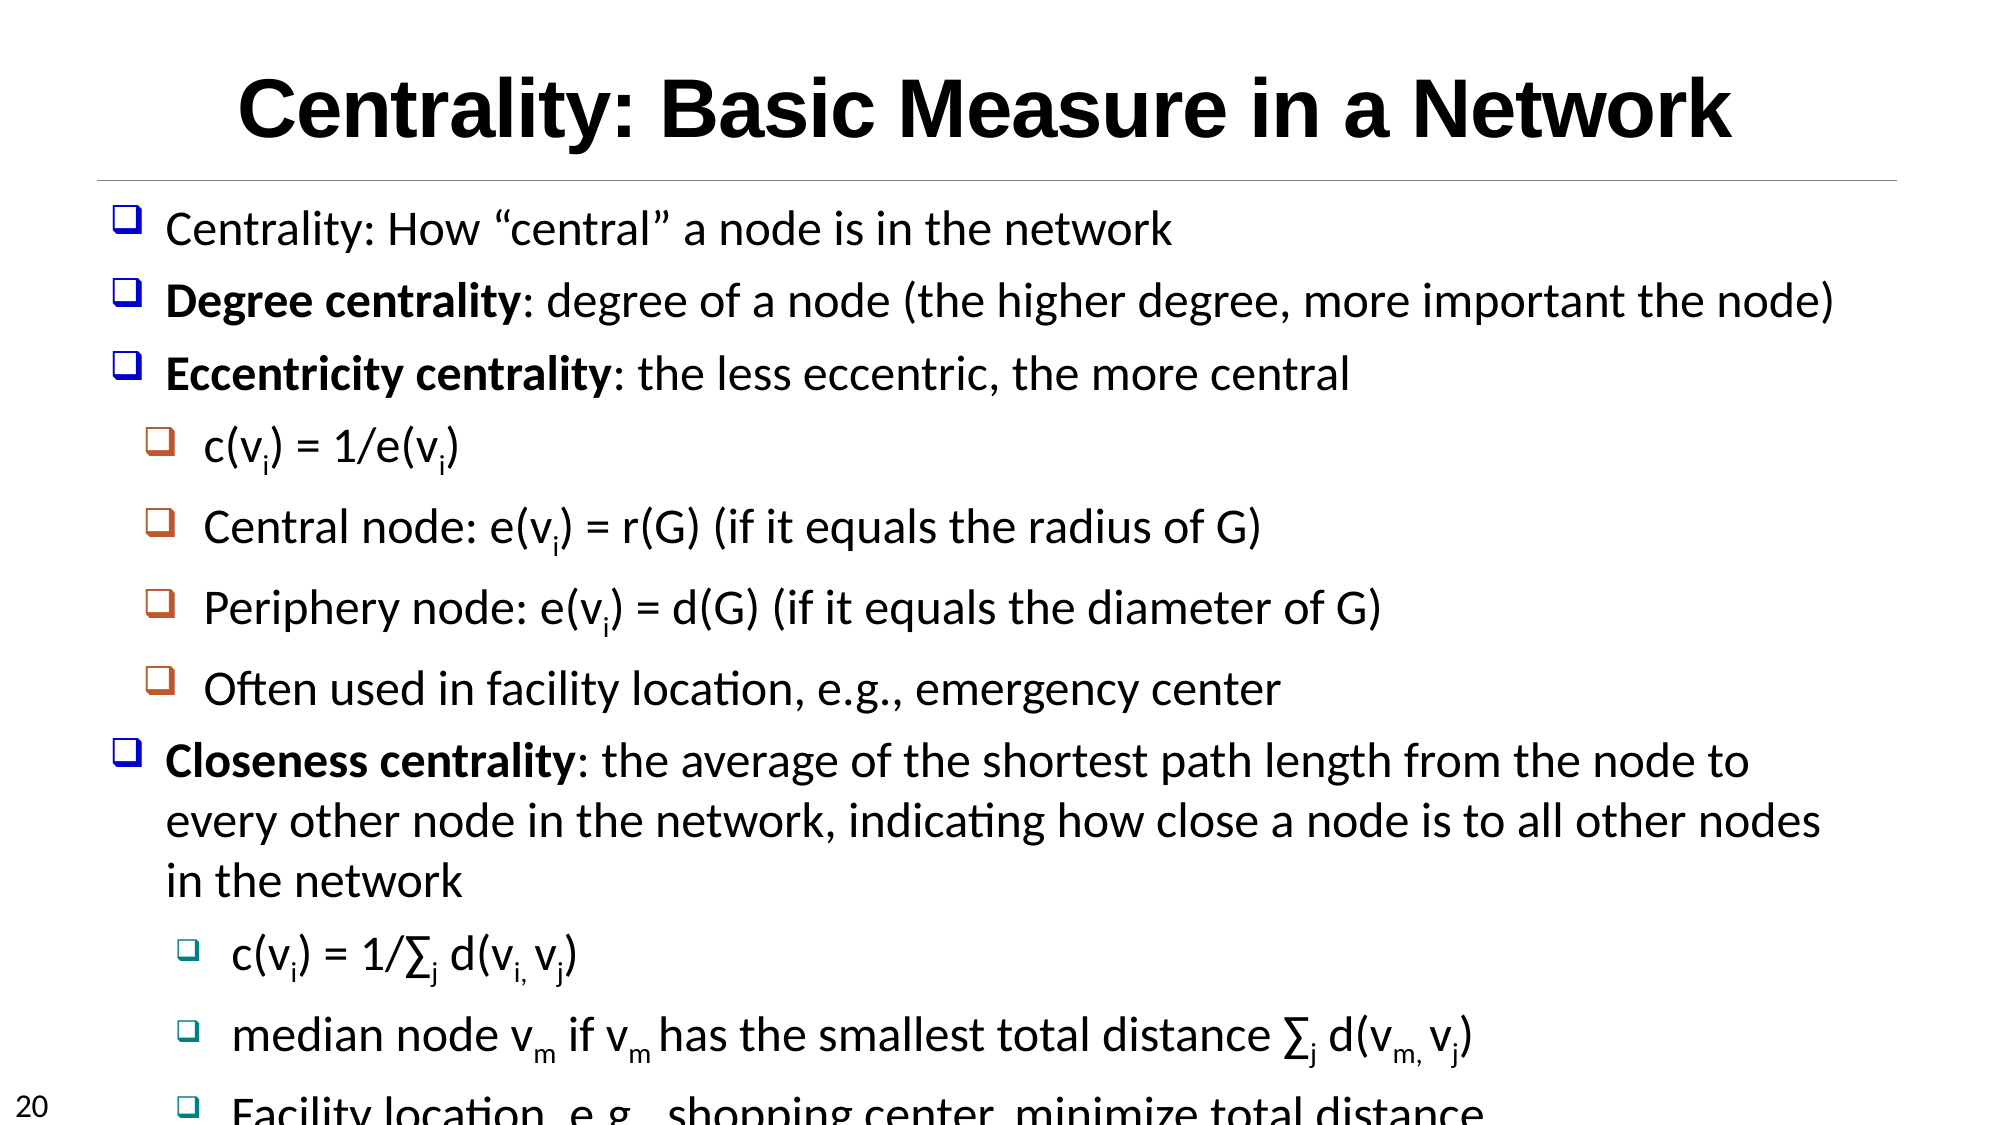

# Centrality: Basic Measure in a Network
Centrality: How “central” a node is in the network
Degree centrality: degree of a node (the higher degree, more important the node)
Eccentricity centrality: the less eccentric, the more central
c(vi) = 1/e(vi)
Central node: e(vi) = r(G) (if it equals the radius of G)
Periphery node: e(vi) = d(G) (if it equals the diameter of G)
Often used in facility location, e.g., emergency center
Closeness centrality: the average of the shortest path length from the node to every other node in the network, indicating how close a node is to all other nodes in the network
c(vi) = 1/∑j d(vi, vj)
median node vm if vm has the smallest total distance ∑j d(vm, vj)
Facility location, e.g., shopping center, minimize total distance